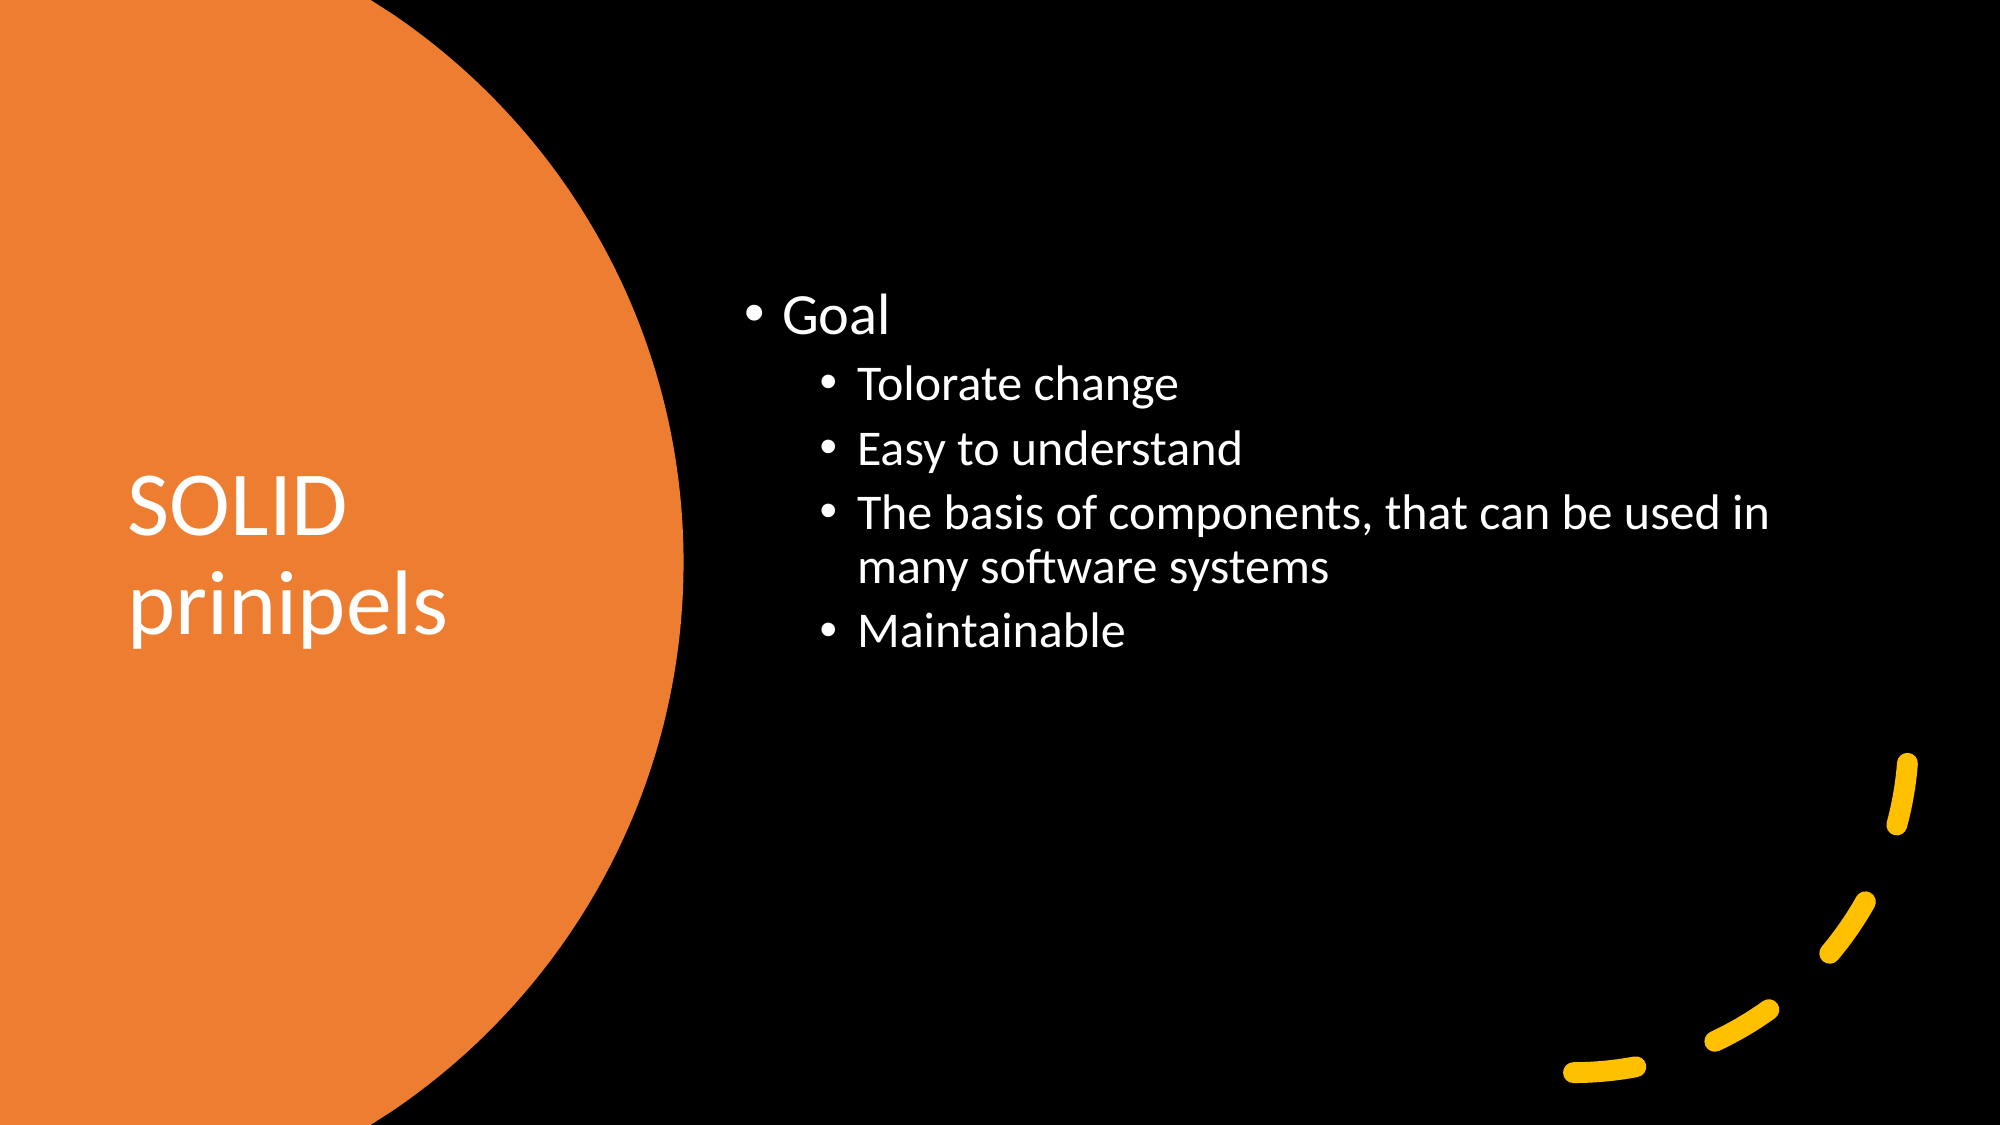

Goal
Tolorate change
Easy to understand
The basis of components, that can be used in many software systems
Maintainable

# SOLID prinipels